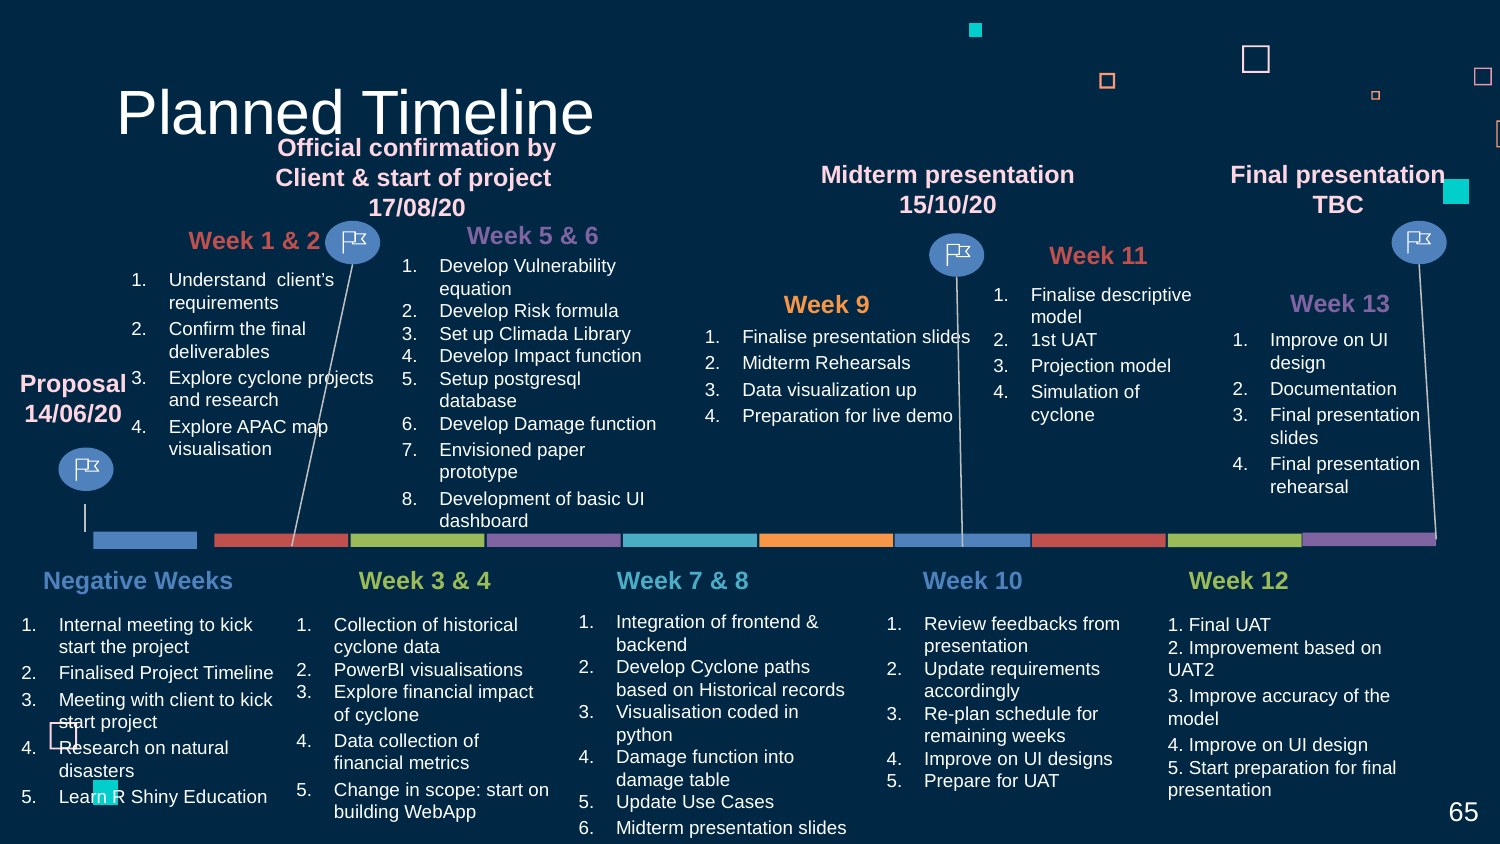

# Planned Timeline
Official confirmation by Client & start of project
17/08/20
Midterm presentation
15/10/20
Final presentation
TBC
Week 5 & 6
Week 1 & 2
Develop Vulnerability equation
Develop Risk formula
Set up Climada Library
Develop Impact function
Setup postgresql database
Develop Damage function
Envisioned paper prototype
Development of basic UI dashboard
Understand  client’s requirements
Confirm the final deliverables
Explore cyclone projects and research
Explore APAC map visualisation
Week 9
Finalise presentation slides
Midterm Rehearsals
Data visualization up
Preparation for live demo

Integration of frontend & backend
Develop Cyclone paths based on Historical records
Visualisation coded in python
Damage function into damage table
Update Use Cases
Midterm presentation slides
Internal meeting to kick start the project
Finalised Project Timeline
Meeting with client to kick start project
Research on natural disasters
Learn R Shiny Education

Week 11
Finalise descriptive model
1st UAT
Projection model
Simulation of cyclone

Review feedbacks from presentation
Update requirements accordingly
Re-plan schedule for remaining weeks
Improve on UI designs
Prepare for UAT

1. Final UAT
2. Improvement based on UAT2
3. Improve accuracy of the model
4. Improve on UI design
5. Start preparation for final presentation

Week 13

Improve on UI design
Documentation
Final presentation slides
Final presentation rehearsal
Proposal
14/06/20

Negative Weeks
Week 3 & 4
Week 7 & 8
Week 10
Week 12
Collection of historical cyclone data
PowerBI visualisations
Explore financial impact of cyclone
Data collection of financial metrics
Change in scope: start on building WebApp
65